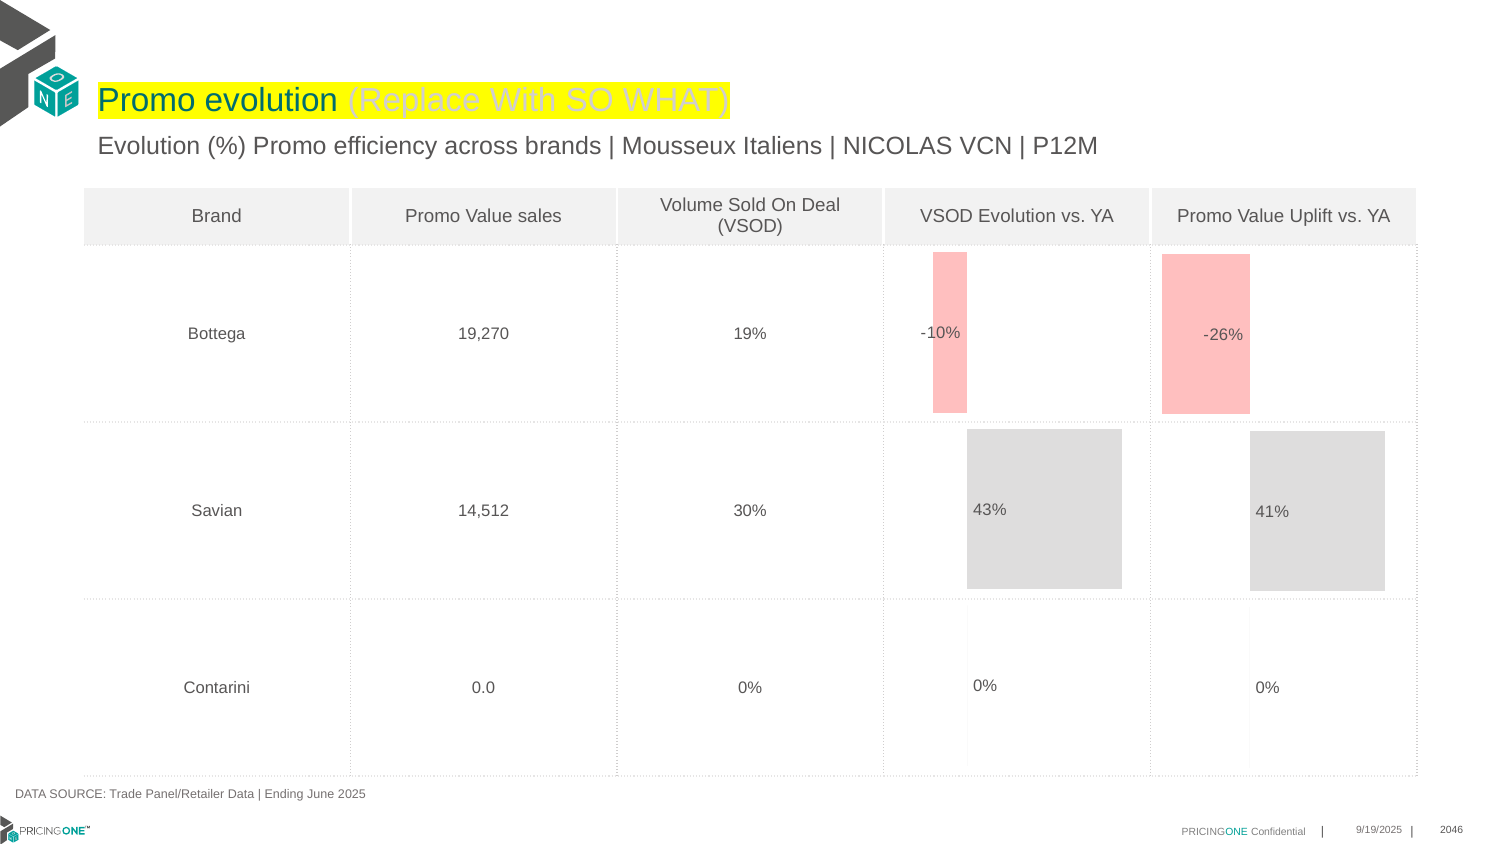

# Promo evolution (Replace With SO WHAT)
Evolution (%) Promo efficiency across brands | Mousseux Italiens | NICOLAS VCN | P12M
| Brand | Promo Value sales | Volume Sold On Deal (VSOD) | VSOD Evolution vs. YA | Promo Value Uplift vs. YA |
| --- | --- | --- | --- | --- |
| Bottega | 19,270 | 19% |  |  |
| Savian | 14,512 | 30% |  |  |
| Contarini | 0.0 | 0% |  |  |

### Chart

| Category | VSOD Evaluation vs YA |
|---|---|
| Bottega | -0.09499999999999997 |
| Savian | 0.42900000000000005 |
| Contarini | 0.0 |

### Chart

| Category | Promo Value Uplift vs YA |
|---|---|
| Bottega | -0.2642648139073813 |
| Savian | 0.4086981735717288 |
| Contarini | 0.0 |
DATA SOURCE: Trade Panel/Retailer Data | Ending June 2025

9/19/2025
2046